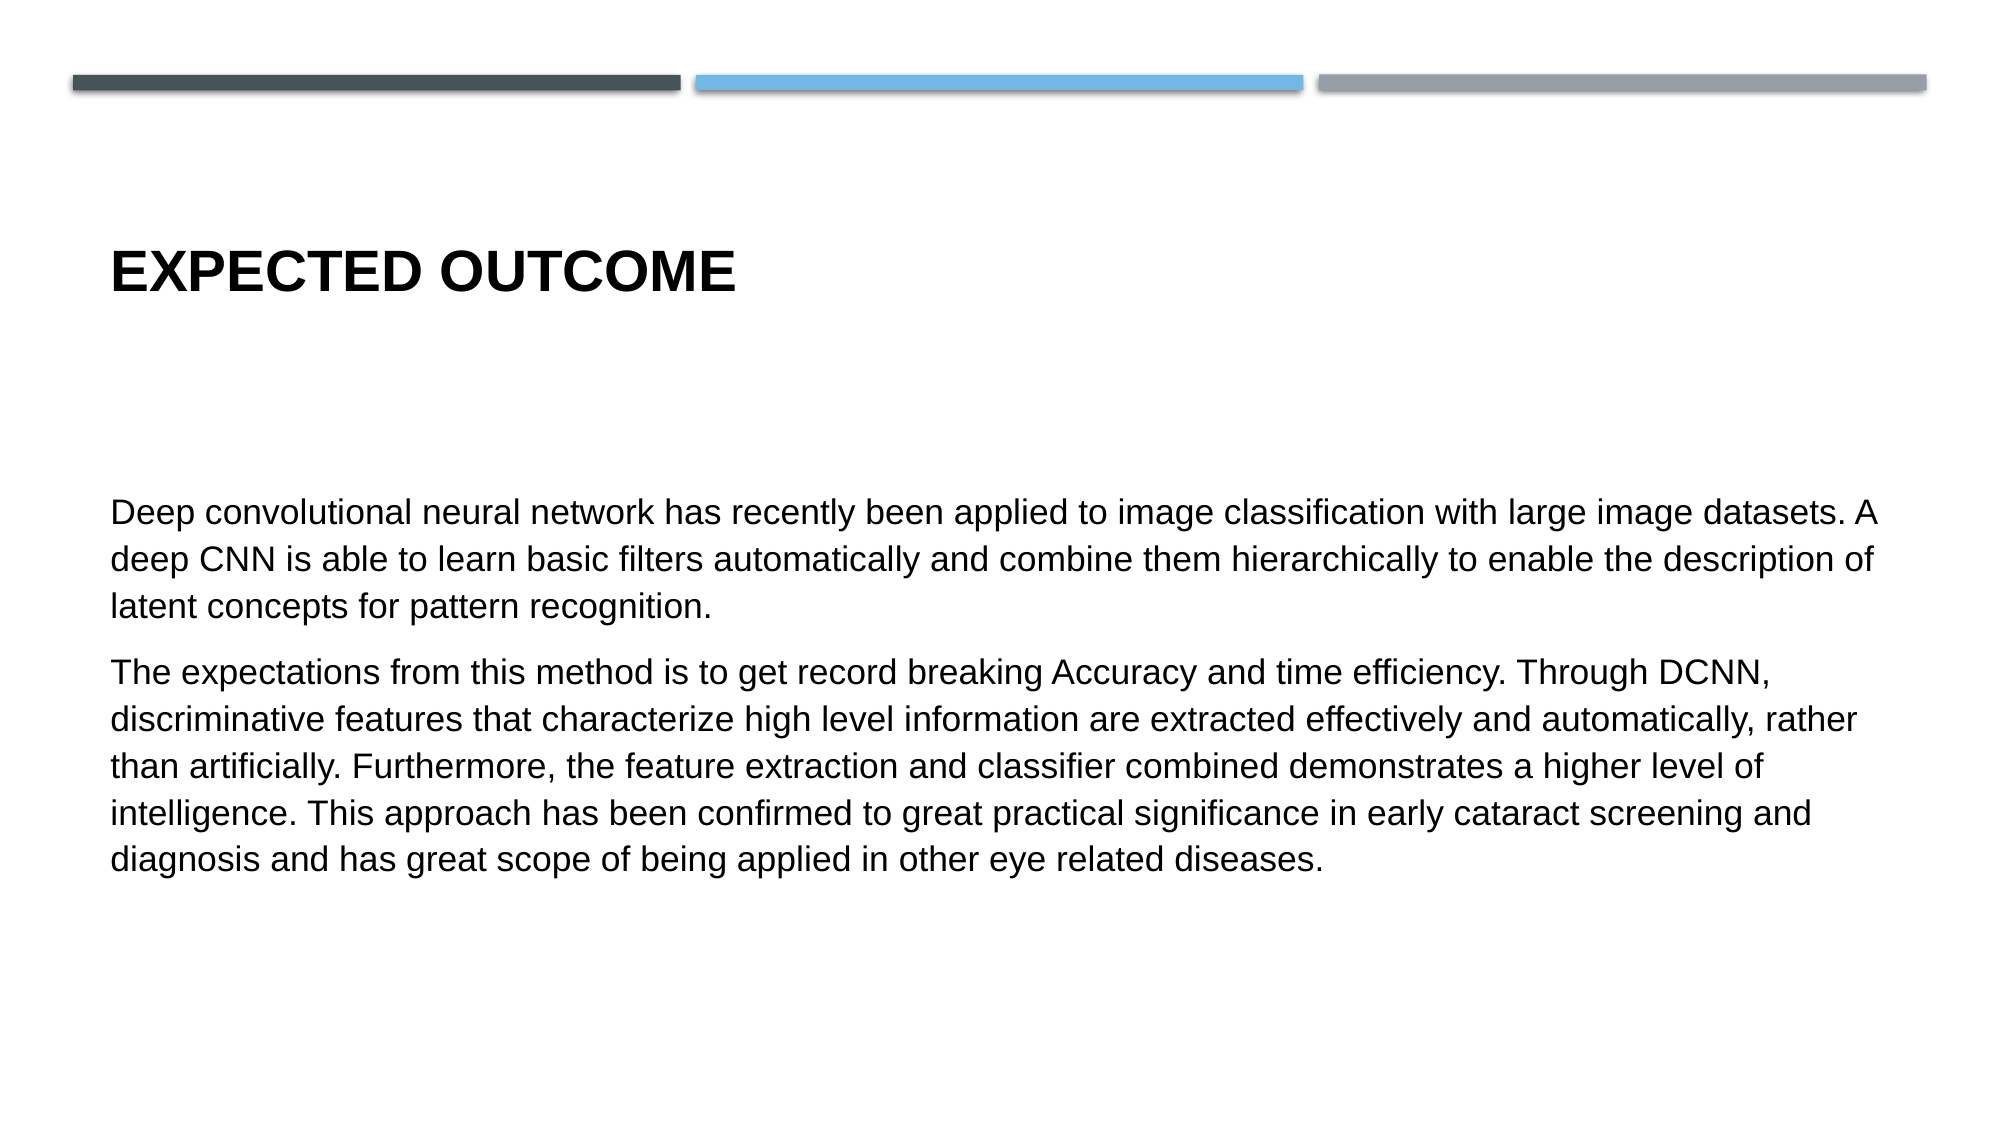

# Expected outcome
Deep convolutional neural network has recently been applied to image classification with large image datasets. A deep CNN is able to learn basic filters automatically and combine them hierarchically to enable the description of latent concepts for pattern recognition.
The expectations from this method is to get record breaking Accuracy and time efficiency. Through DCNN, discriminative features that characterize high level information are extracted effectively and automatically, rather than artificially. Furthermore, the feature extraction and classifier combined demonstrates a higher level of intelligence. This approach has been confirmed to great practical significance in early cataract screening and diagnosis and has great scope of being applied in other eye related diseases.